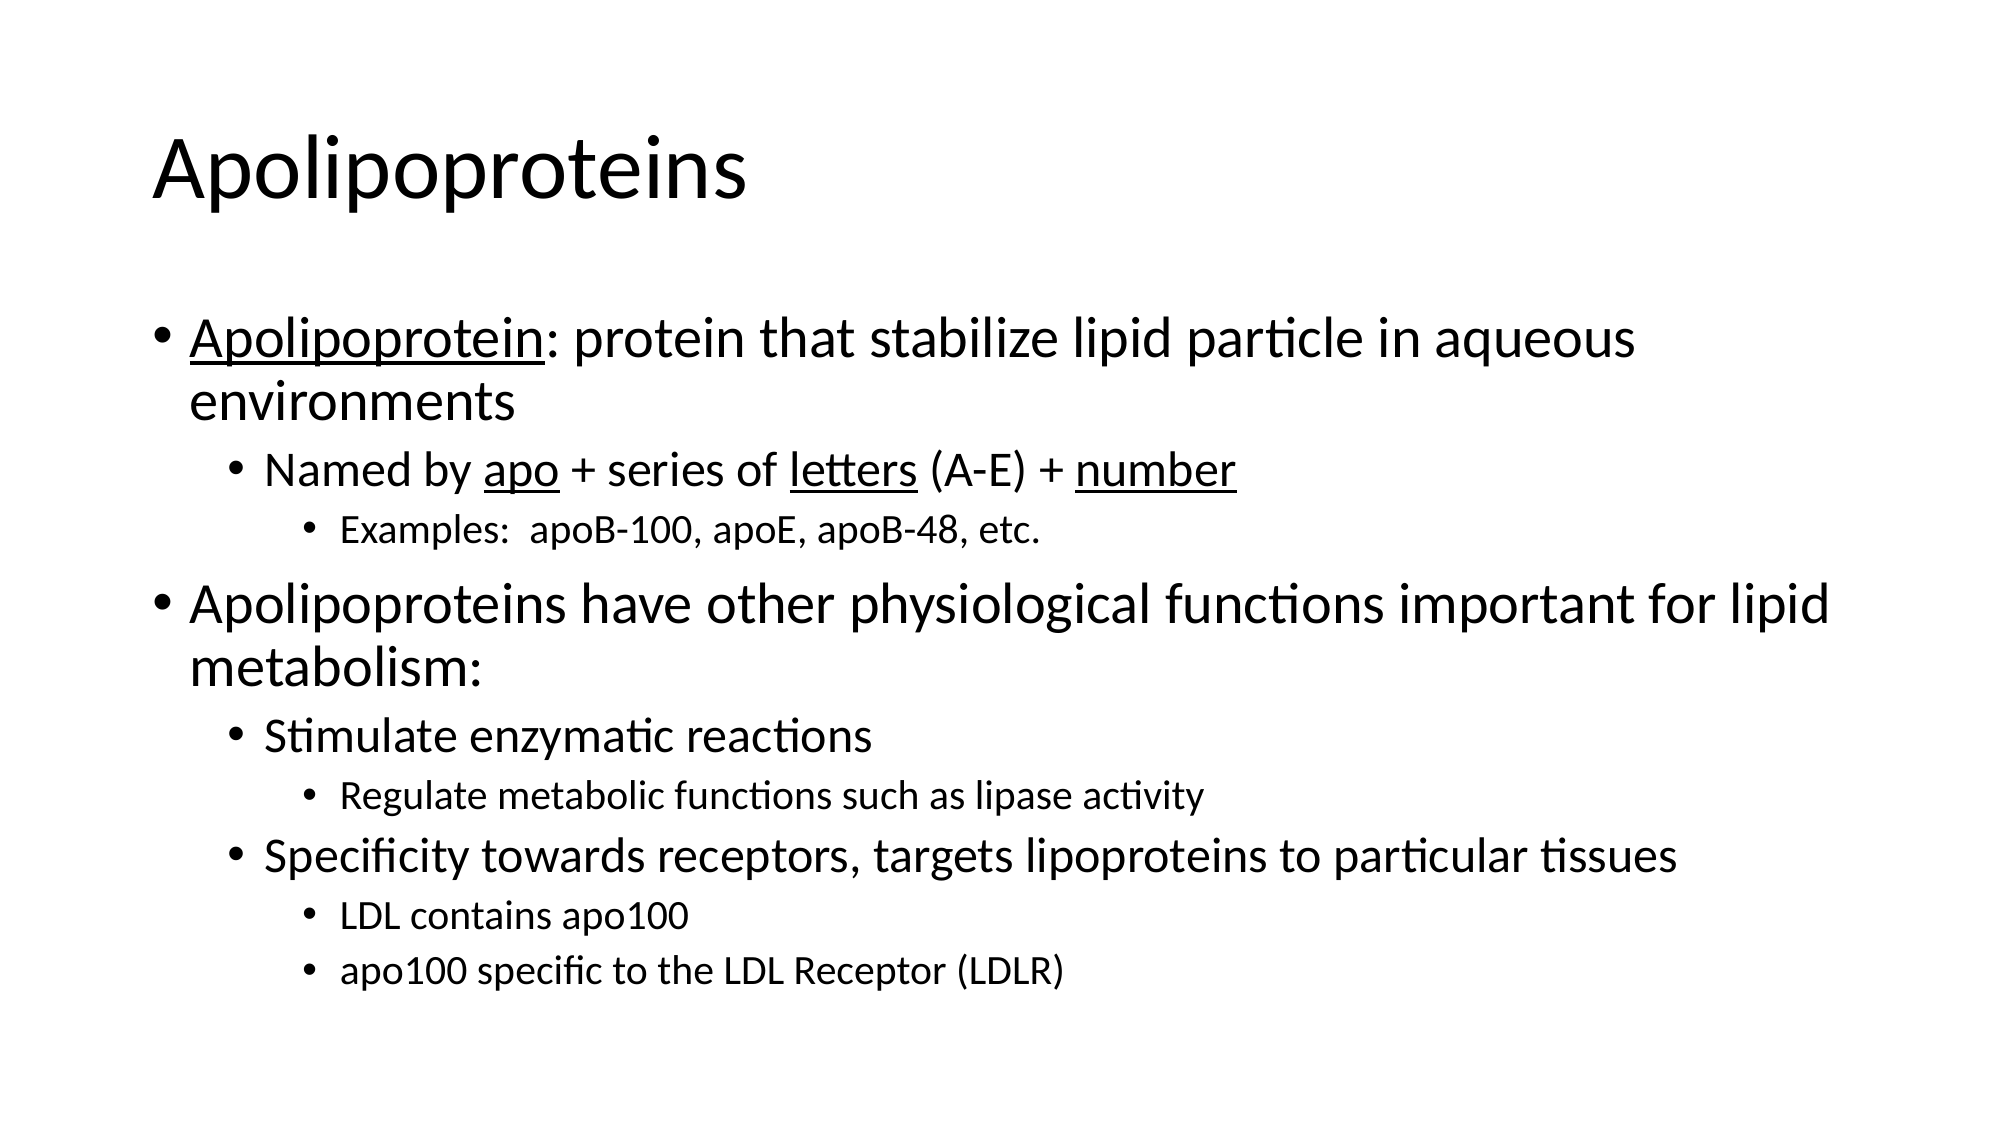

# Apolipoproteins
Apolipoprotein: protein that stabilize lipid particle in aqueous environments
Named by apo + series of letters (A-E) + number
Examples:  apoB-100, apoE, apoB-48, etc.
Apolipoproteins have other physiological functions important for lipid metabolism:
Stimulate enzymatic reactions
Regulate metabolic functions such as lipase activity
Specificity towards receptors, targets lipoproteins to particular tissues
LDL contains apo100
apo100 specific to the LDL Receptor (LDLR)